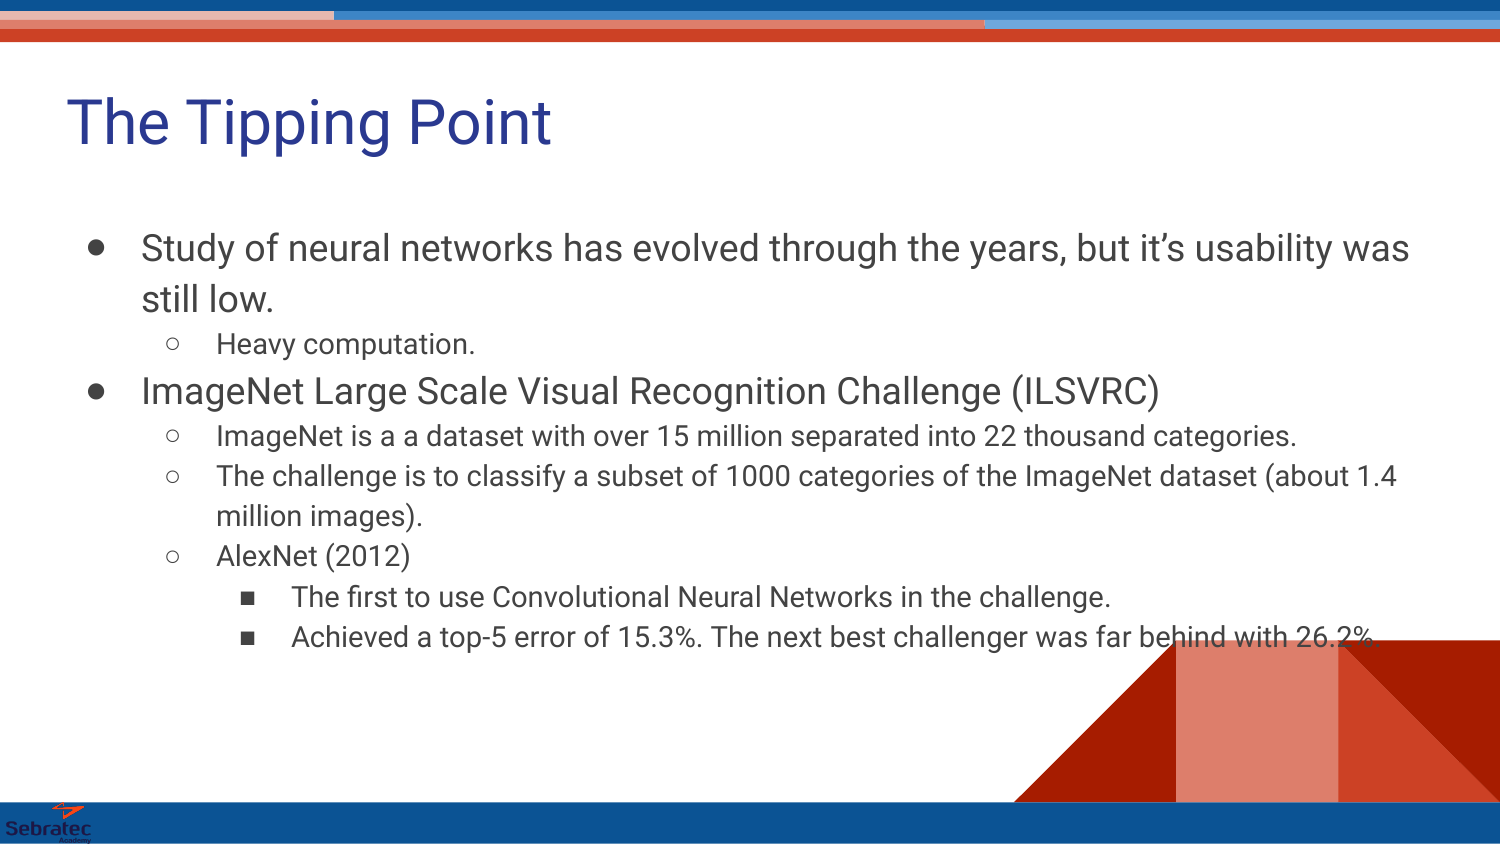

# The Tipping Point

Study of neural networks has evolved through the years, but it’s usability was still low.
Heavy computation.
ImageNet Large Scale Visual Recognition Challenge (ILSVRC)
ImageNet is a a dataset with over 15 million separated into 22 thousand categories.
The challenge is to classify a subset of 1000 categories of the ImageNet dataset (about 1.4 million images).
AlexNet (2012)
The first to use Convolutional Neural Networks in the challenge.
Achieved a top-5 error of 15.3%. The next best challenger was far behind with 26.2%.